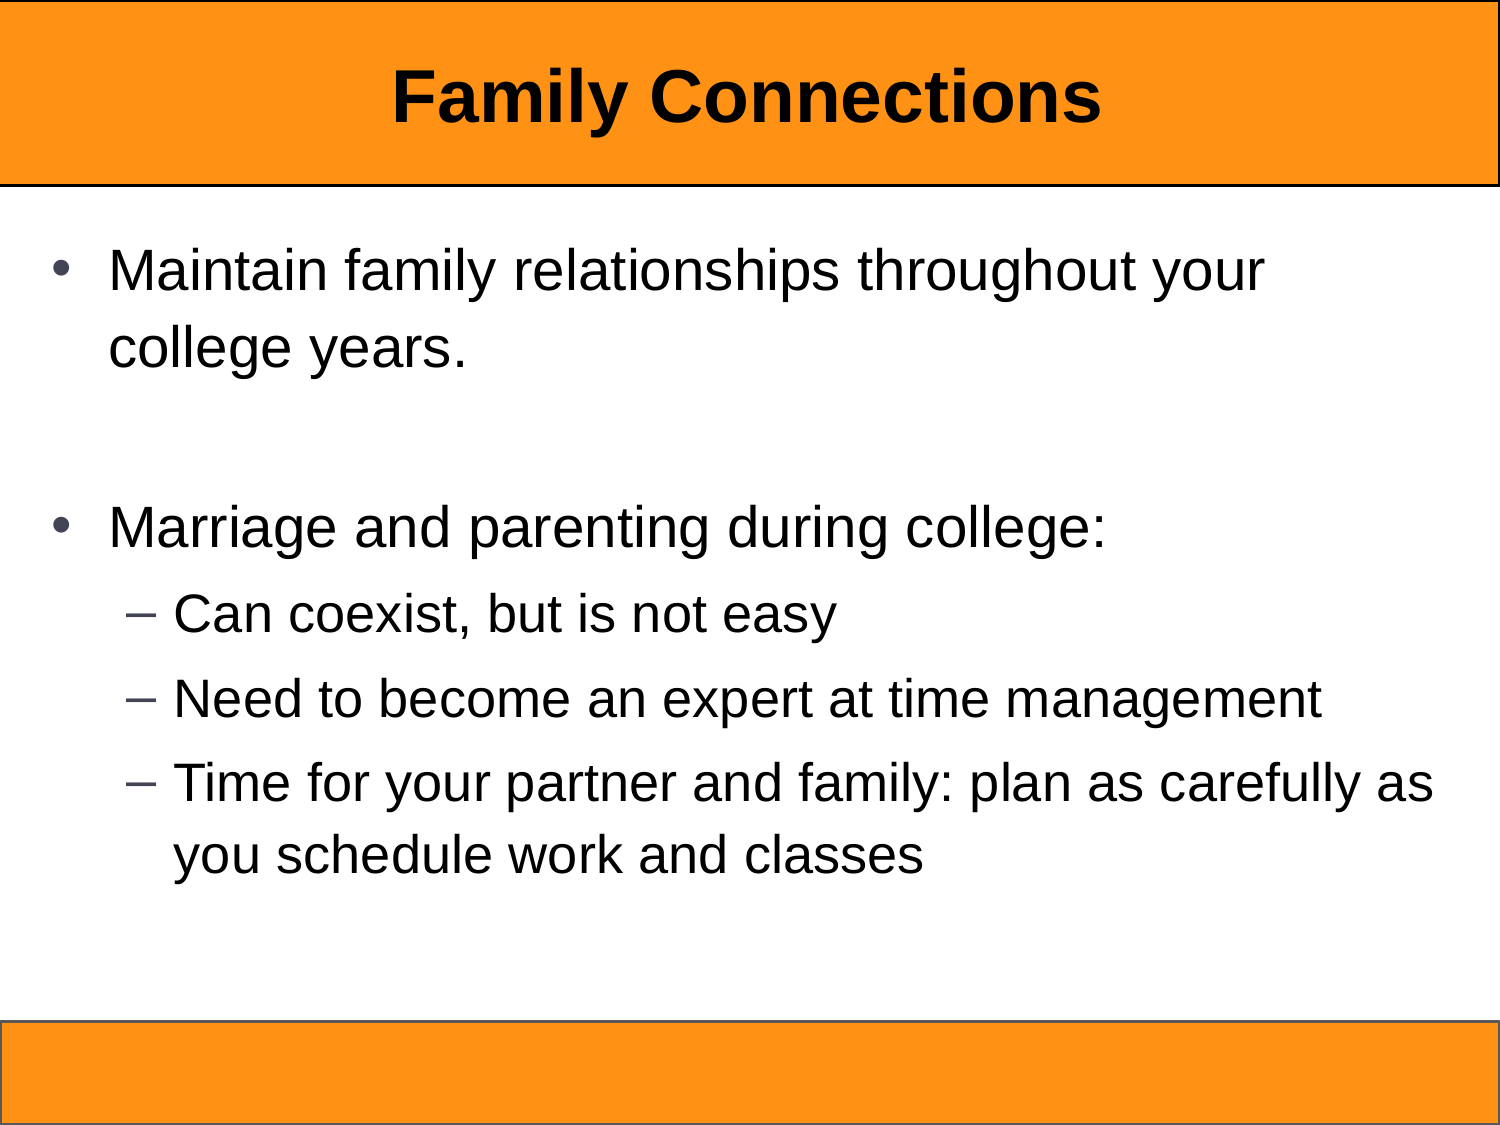

# Family Connections
Maintain family relationships throughout your college years.

Marriage and parenting during college:
Can coexist, but is not easy
Need to become an expert at time management
Time for your partner and family: plan as carefully as you schedule work and classes